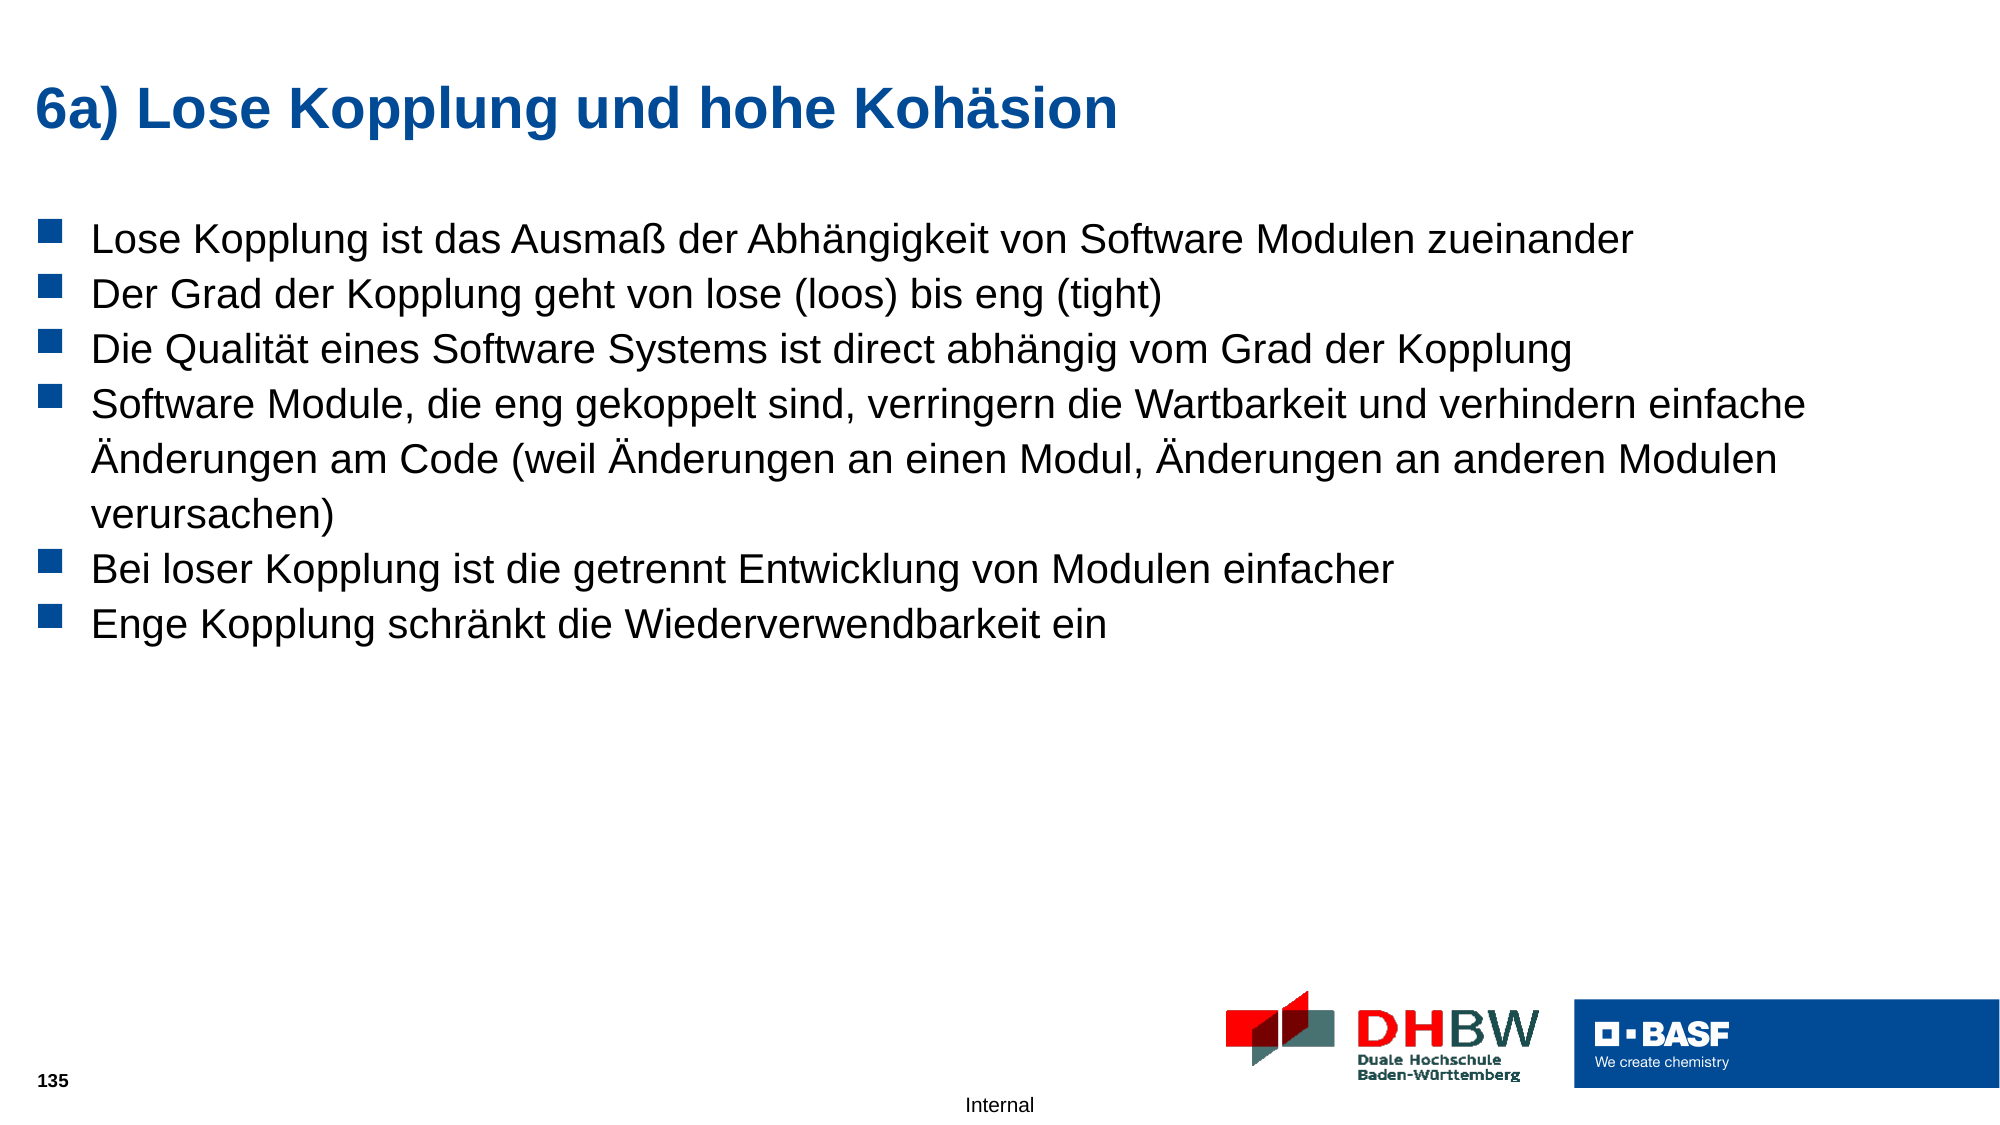

# 6a) Lose Kopplung und hohe Kohäsion
Lose Kopplung ist das Ausmaß der Abhängigkeit von Software Modulen zueinander
Der Grad der Kopplung geht von lose (loos) bis eng (tight)
Die Qualität eines Software Systems ist direct abhängig vom Grad der Kopplung
Software Module, die eng gekoppelt sind, verringern die Wartbarkeit und verhindern einfache Änderungen am Code (weil Änderungen an einen Modul, Änderungen an anderen Modulen verursachen)
Bei loser Kopplung ist die getrennt Entwicklung von Modulen einfacher
Enge Kopplung schränkt die Wiederverwendbarkeit ein
135